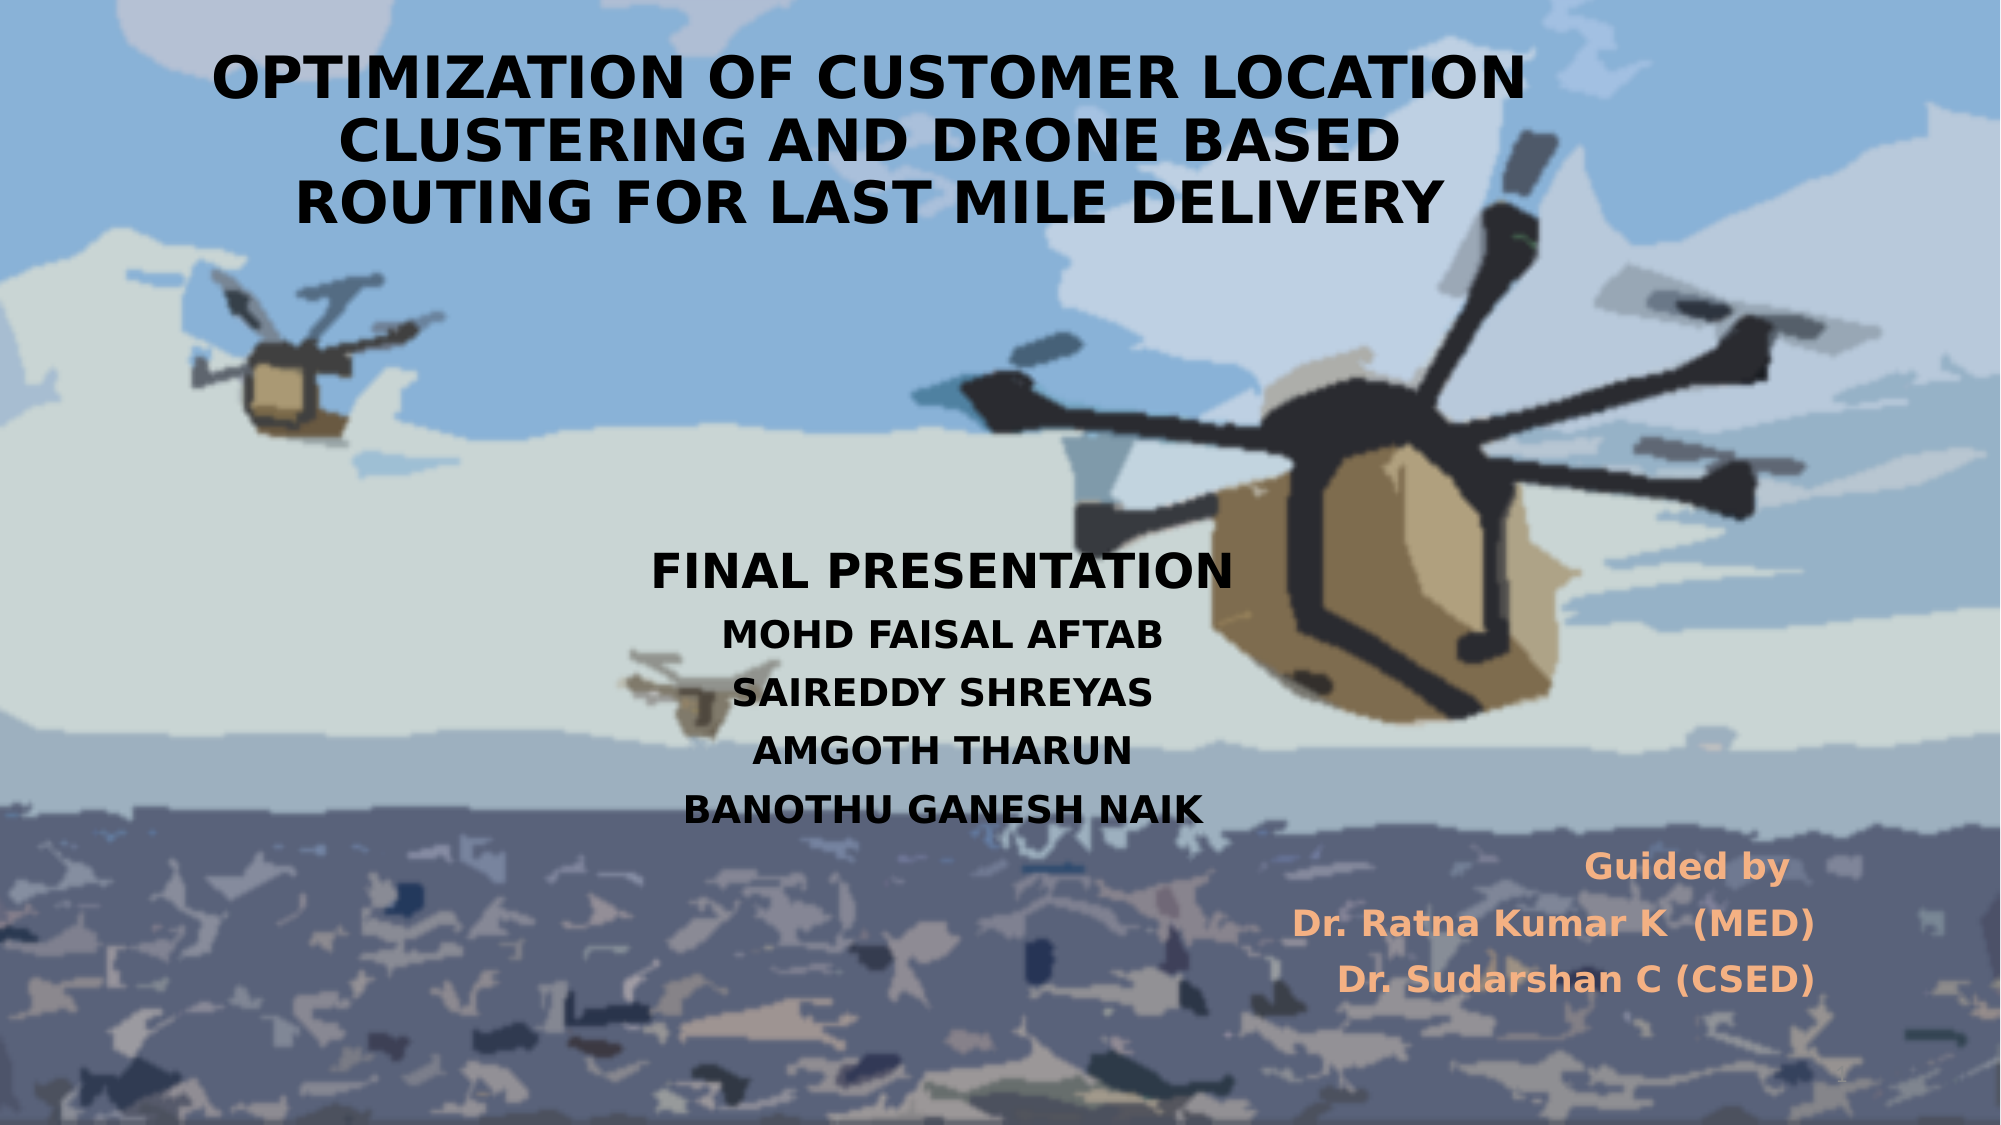

# OPTIMIZATION OF CUSTOMER LOCATION CLUSTERING AND DRONE BASED ROUTING FOR LAST MILE DELIVERY
FINAL PRESENTATION
MOHD FAISAL AFTAB
SAIREDDY SHREYAS
AMGOTH THARUN
BANOTHU GANESH NAIK
Guided by
Dr. Ratna Kumar K  (MED)
Dr. Sudarshan C (CSED)

1